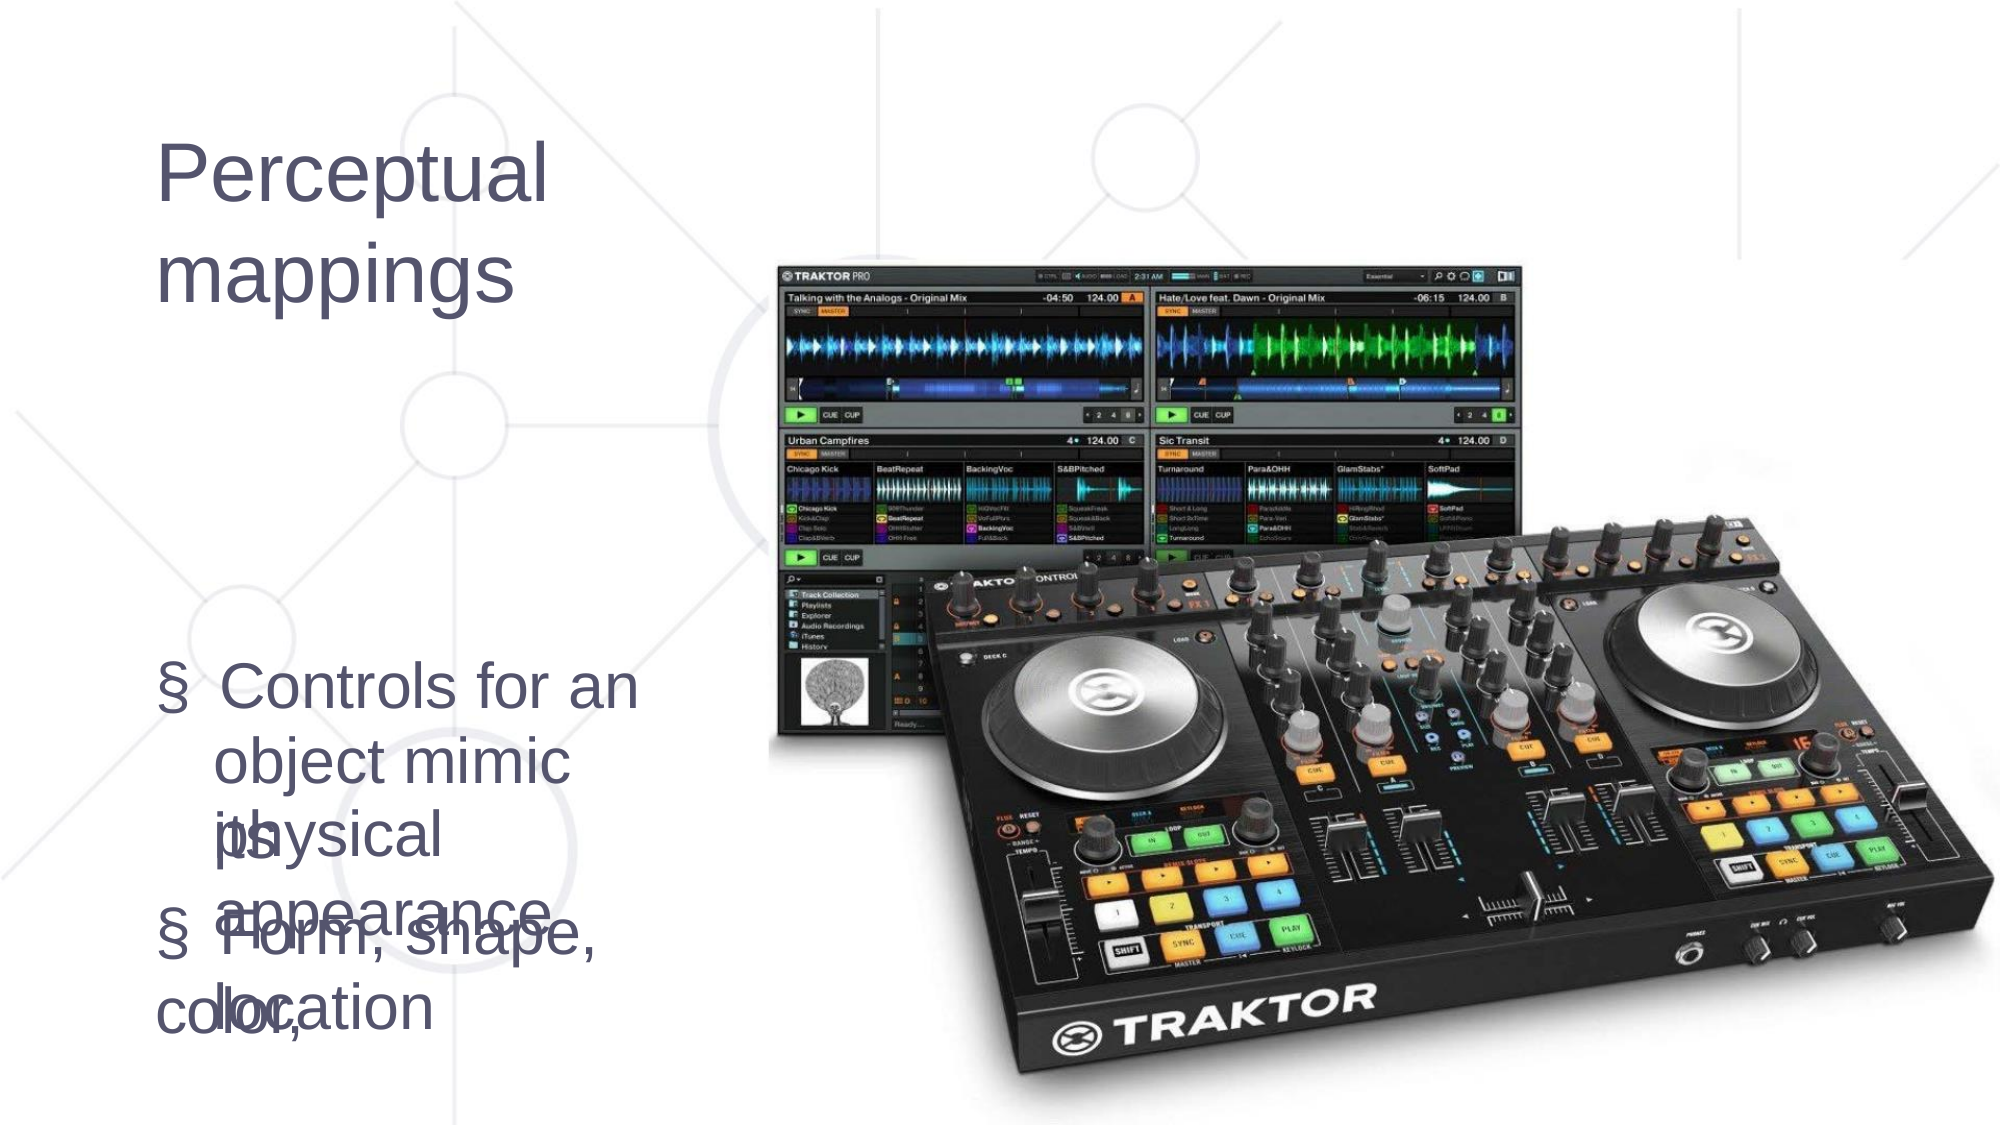

Perceptual mappings
§ Controls for an
object mimic its
physical appearance
§ Form, shape, color,
location